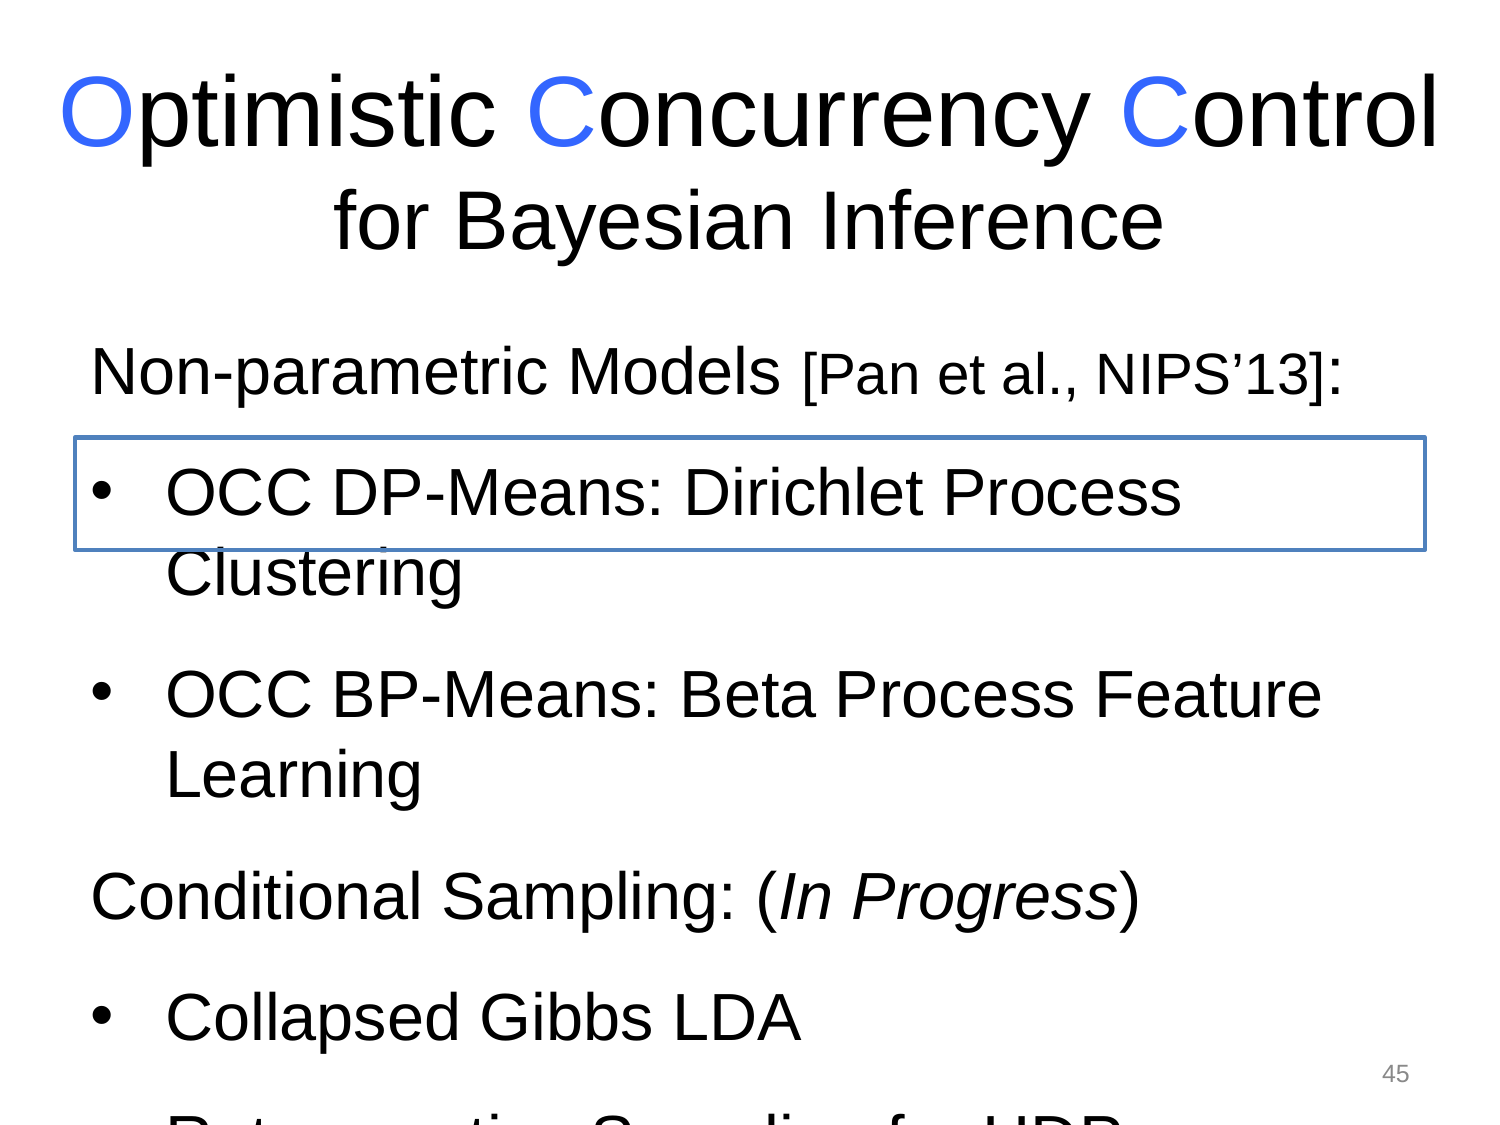

# Optimistic Concurrency Control for Bayesian Inference
Non-parametric Models [Pan et al., NIPS’13]:
OCC DP-Means: Dirichlet Process Clustering
OCC BP-Means: Beta Process Feature Learning
Conditional Sampling: (In Progress)
Collapsed Gibbs LDA
Retrospective Sampling for HDP

45